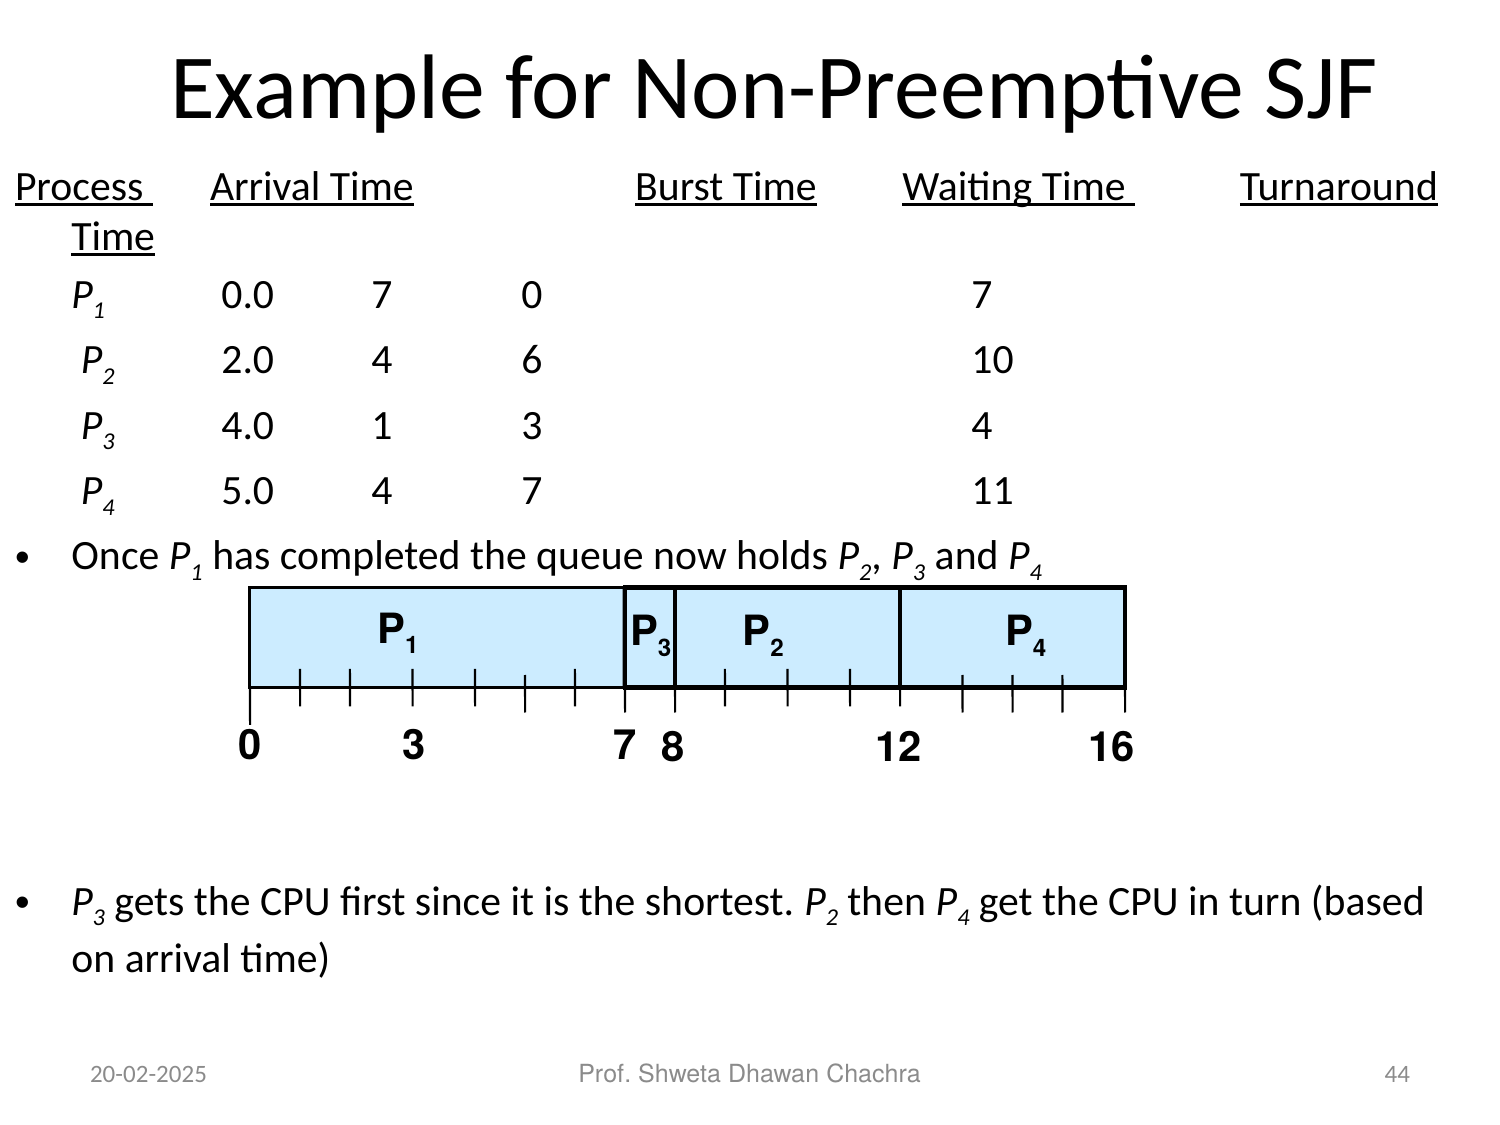

# Example for Non-Preemptive SJF
Process       Arrival Time	            Burst Time         Waiting Time            Turnaround Time
	P1	0.0	7	0			7
	 P2	2.0	4	6			10
	 P3	4.0	1	3			4
	 P4	5.0	4	7			11
Once P1 has completed the queue now holds P2, P3 and P4

P3 gets the CPU first since it is the shortest. P2 then P4 get the CPU in turn (based on arrival time)

P1
P3
P2
P4

0
3
7
8
12
16
Prof. Shweta Dhawan Chachra
20-02-2025
44